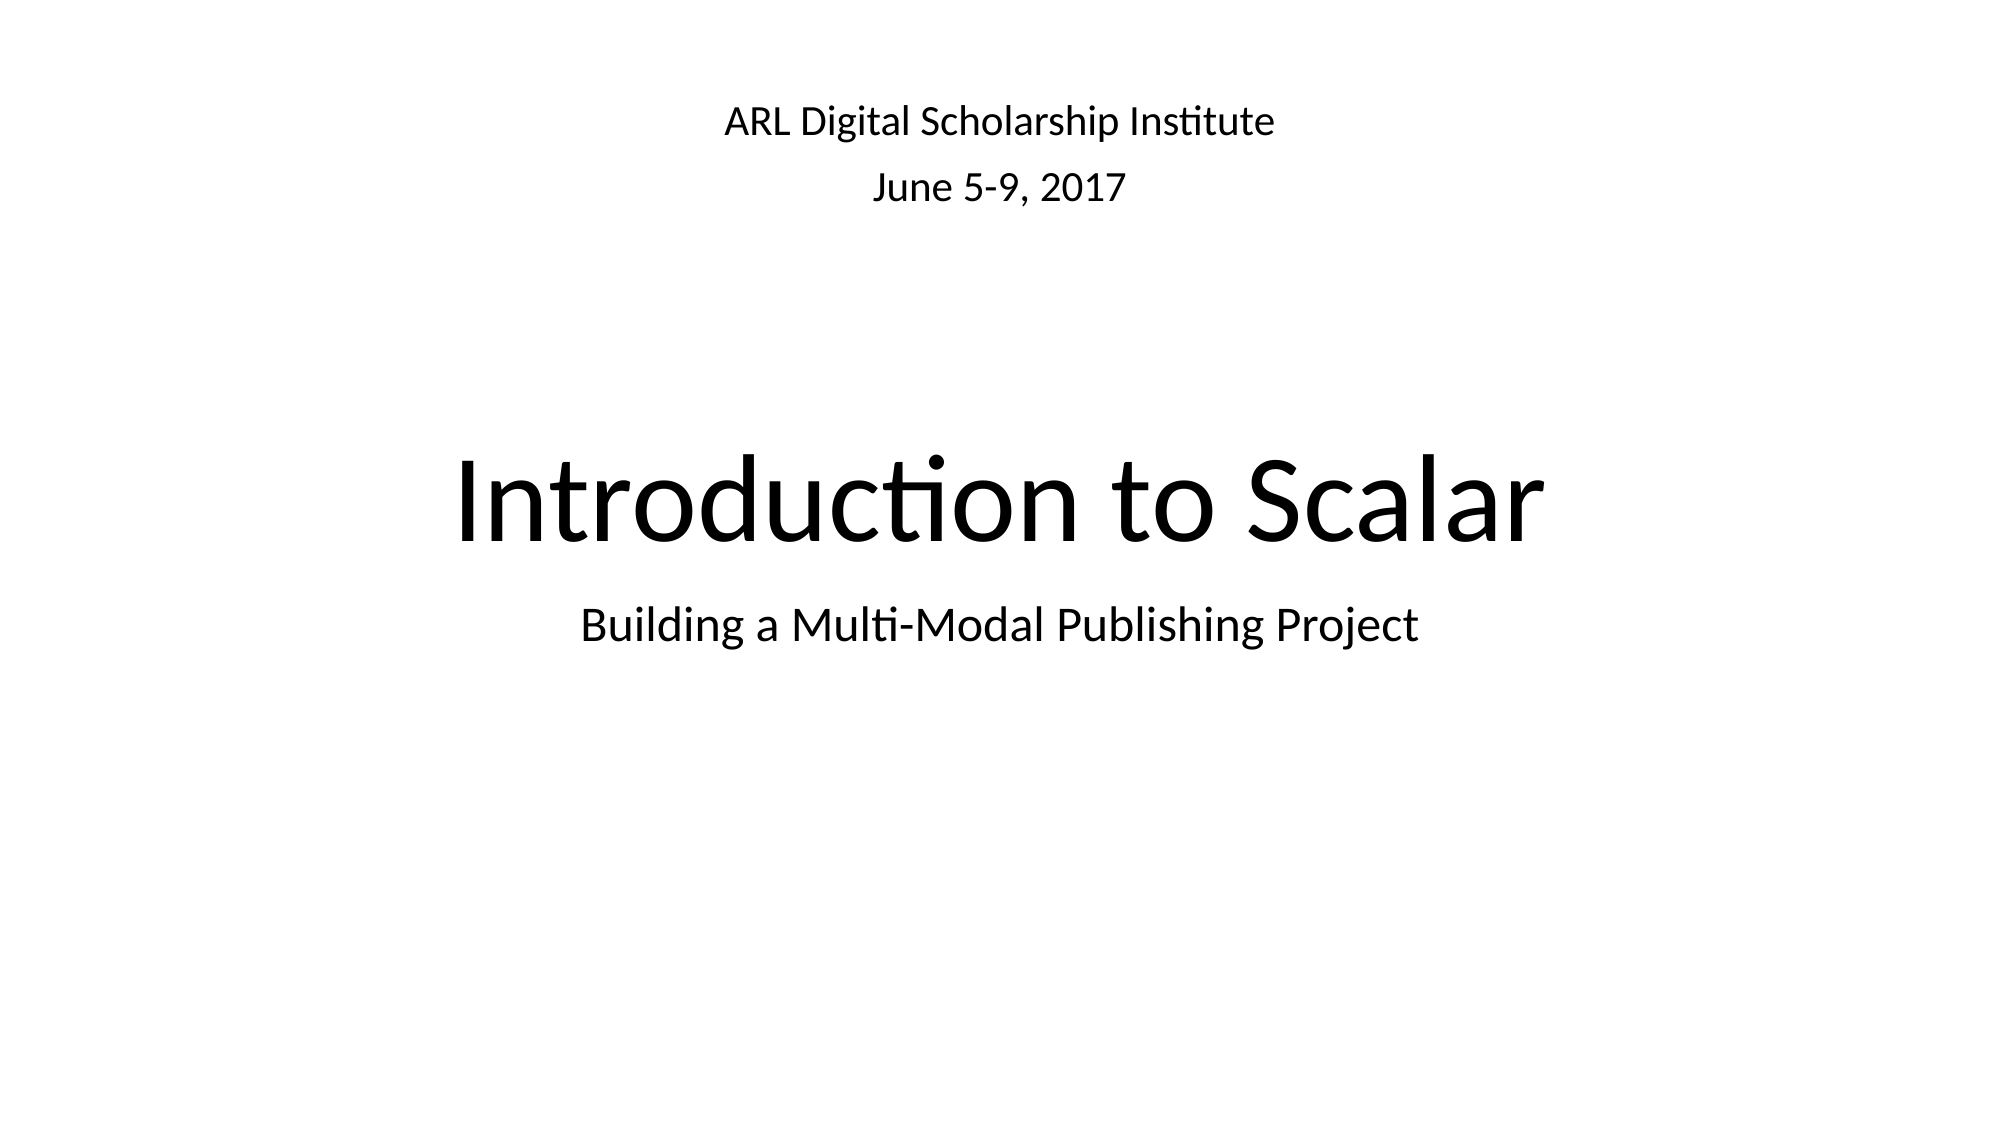

ARL Digital Scholarship Institute
June 5-9, 2017

# Introduction to Scalar
Building a Multi-Modal Publishing Project